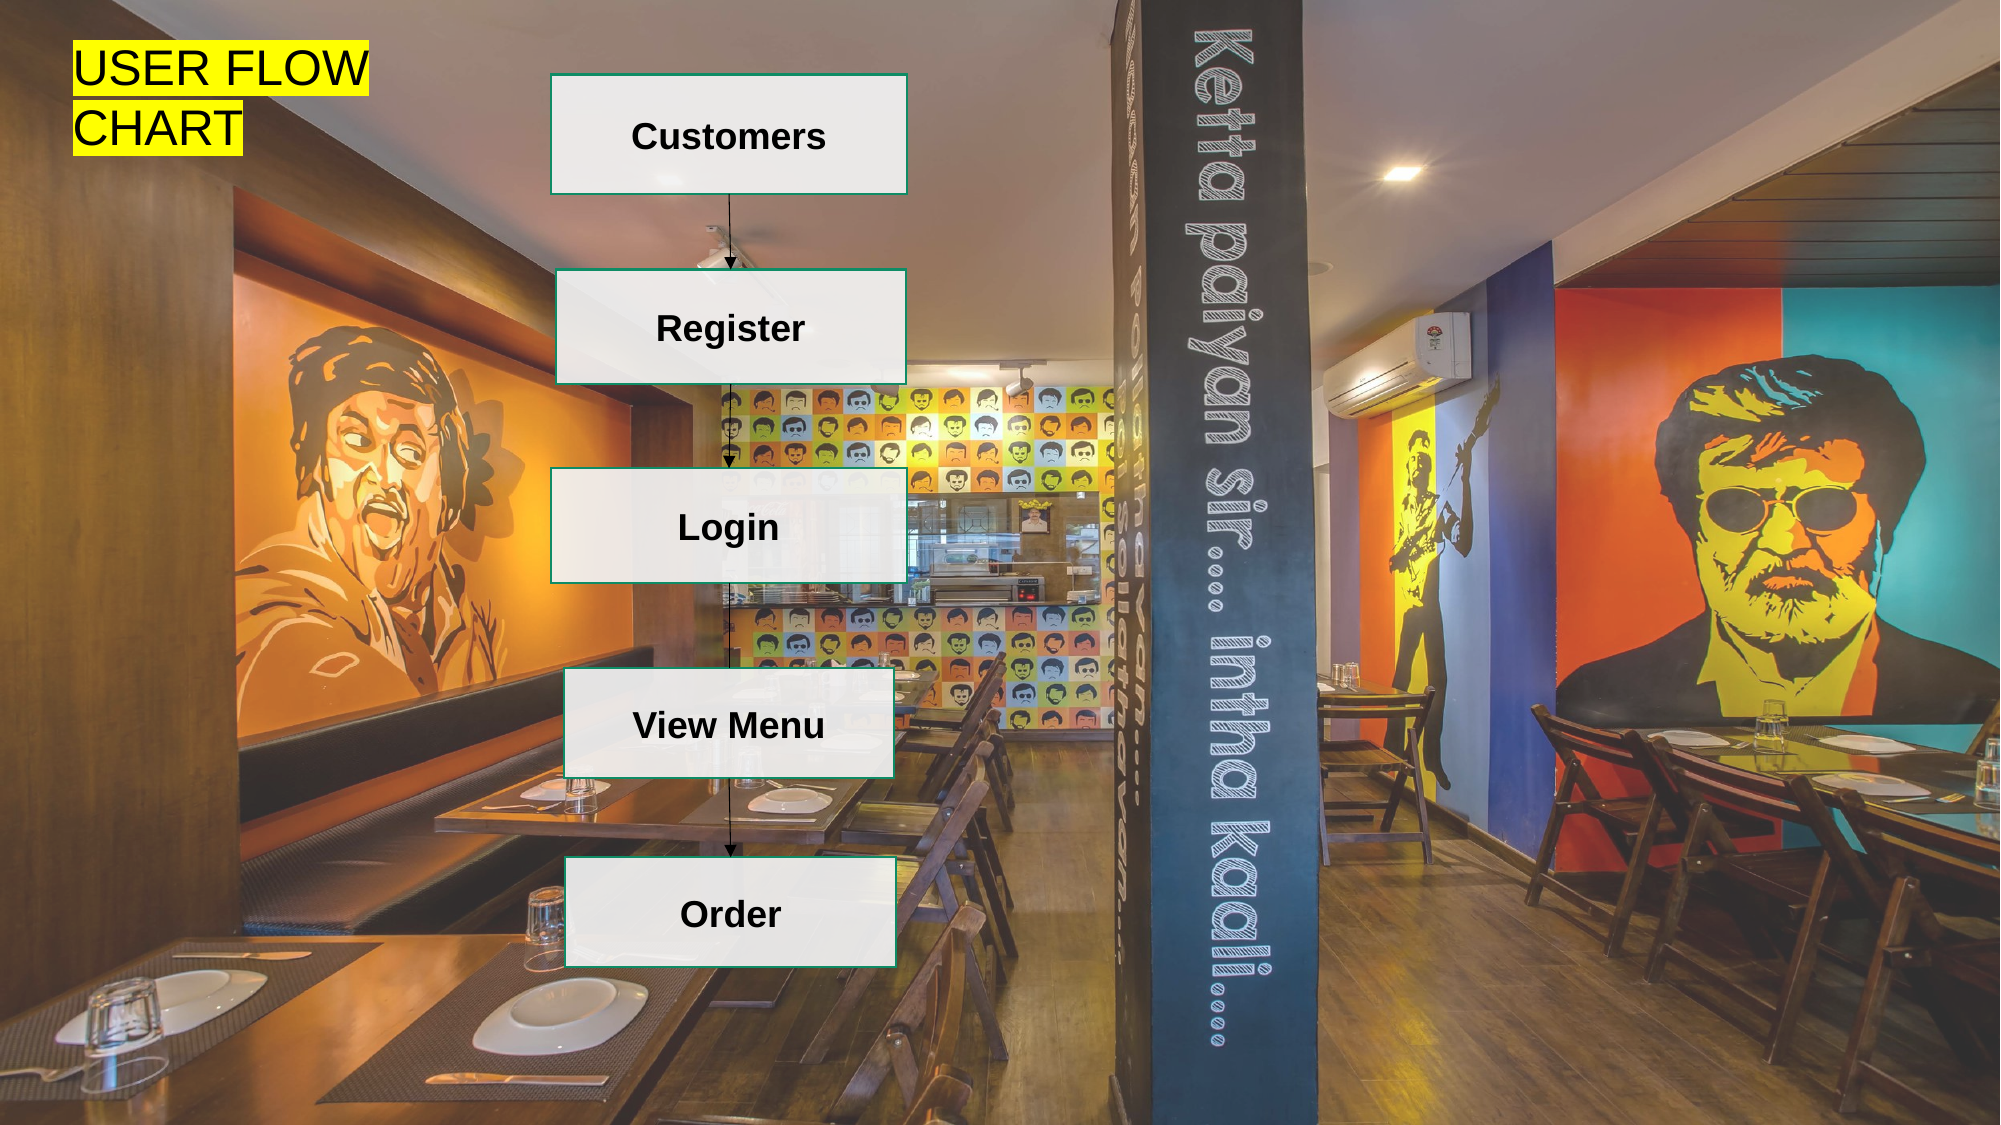

USER FLOW CHART
Customers
Register
Login
View Menu
Order